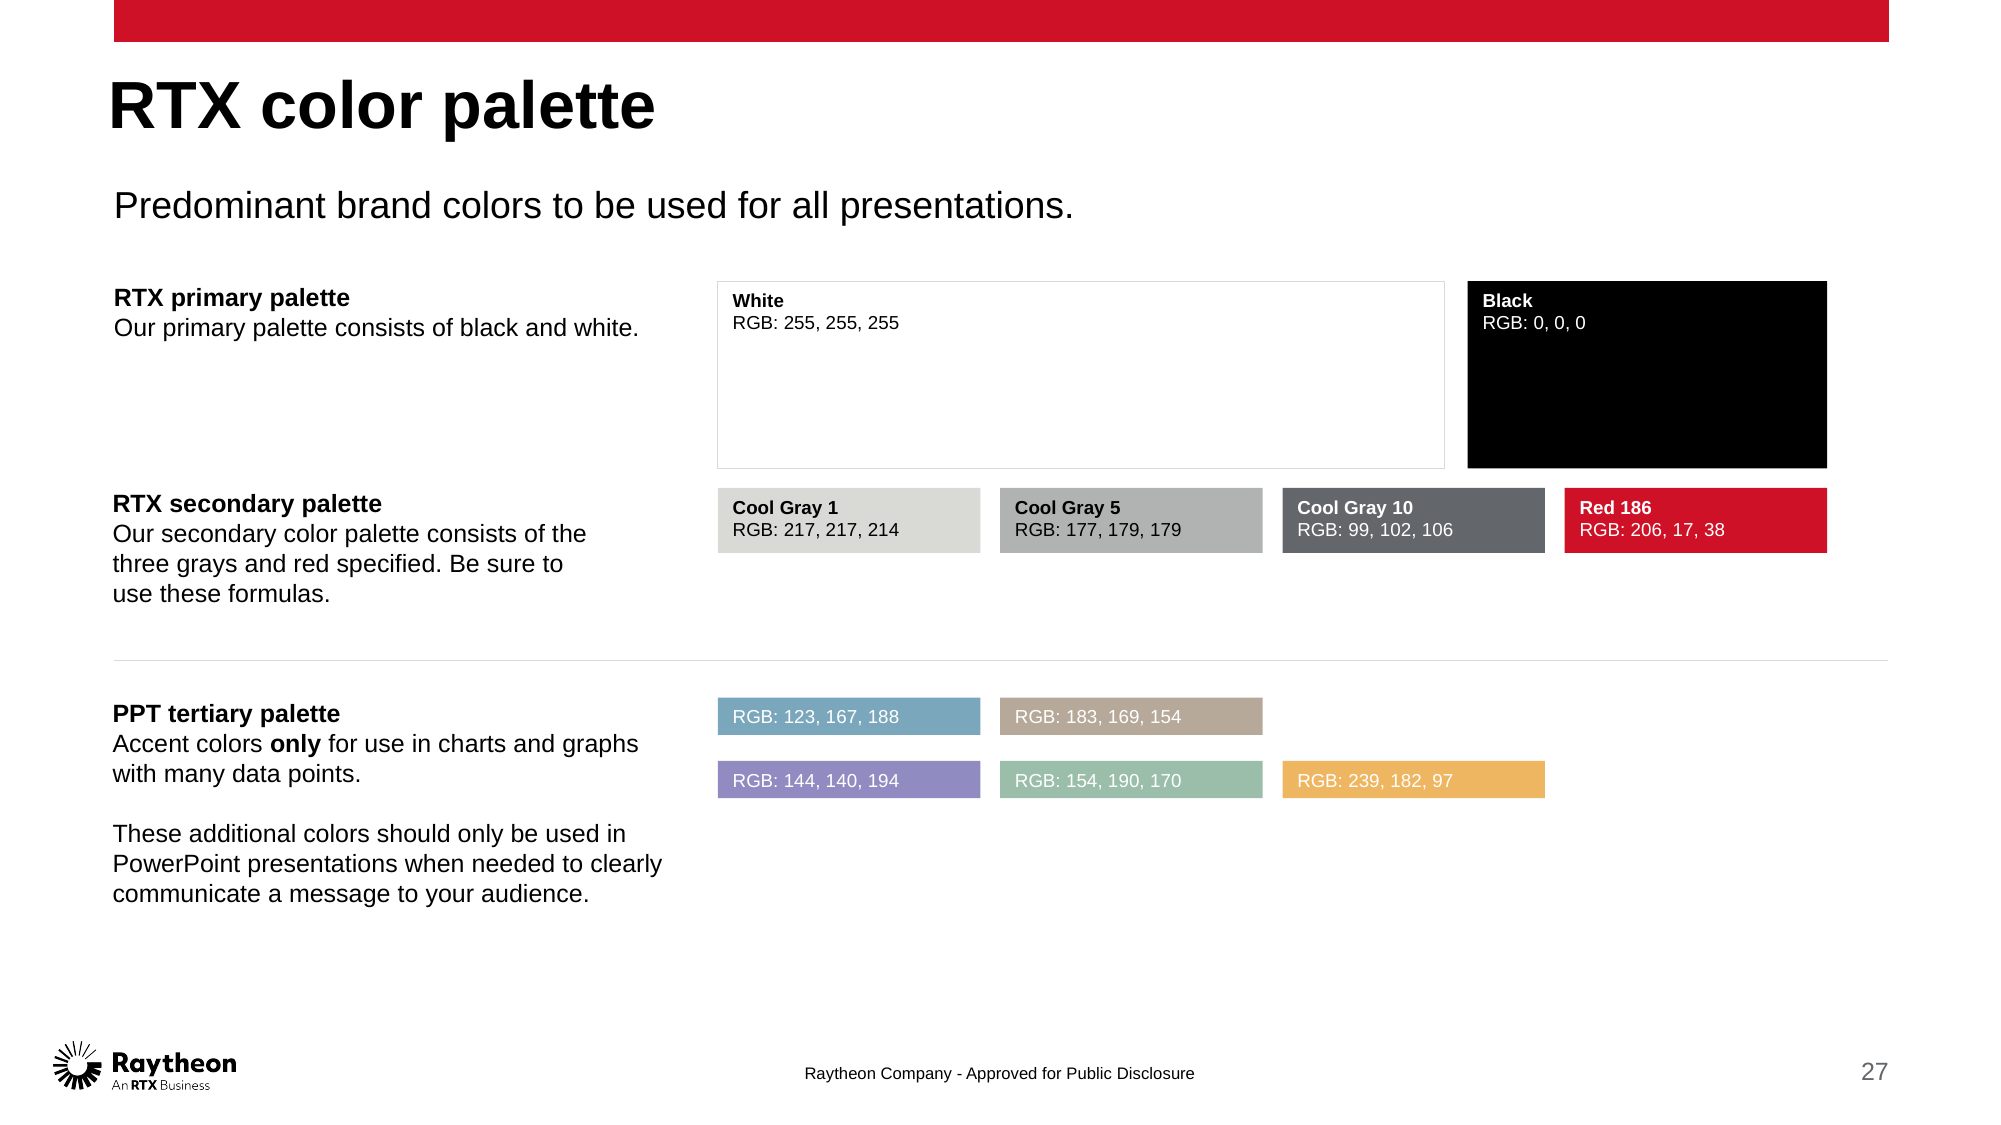

Raytheon Company - Approved for Public Disclosure
27